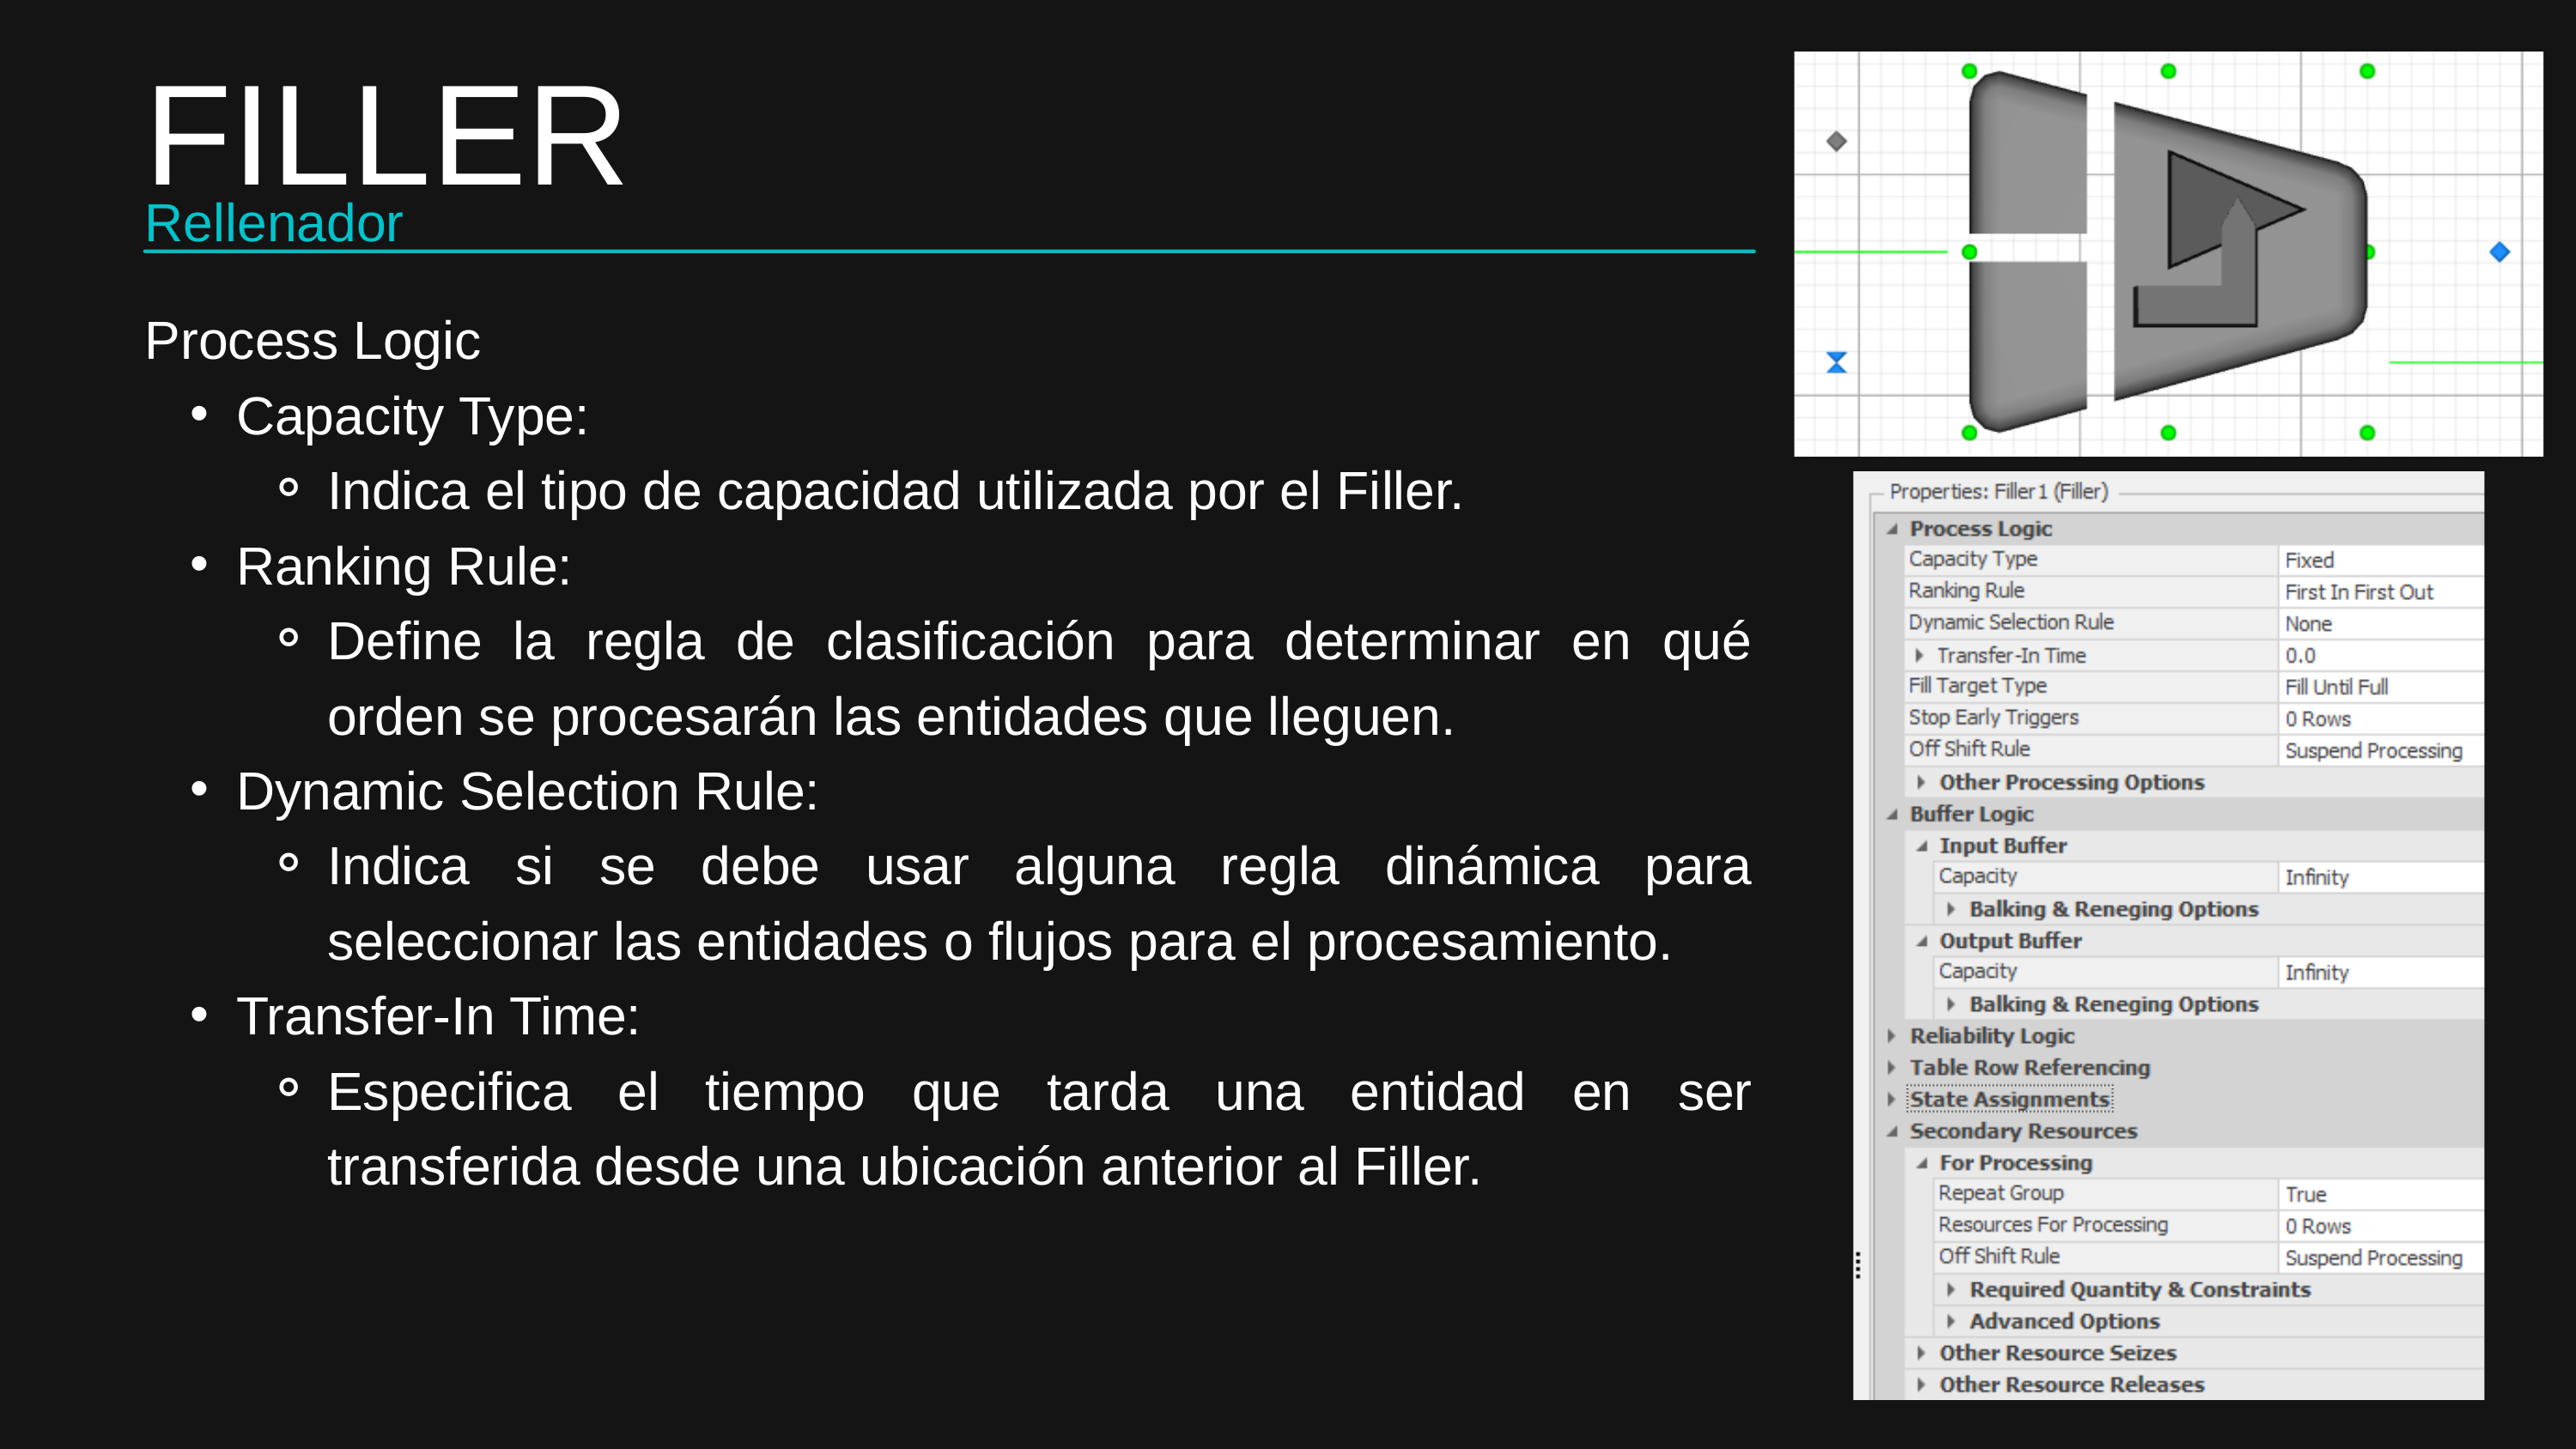

Process Logic
Capacity Type:
Indica el tipo de capacidad utilizada por el Filler.
Ranking Rule:
Define la regla de clasificación para determinar en qué orden se procesarán las entidades que lleguen.
Dynamic Selection Rule:
Indica si se debe usar alguna regla dinámica para seleccionar las entidades o flujos para el procesamiento.
Transfer-In Time:
Especifica el tiempo que tarda una entidad en ser transferida desde una ubicación anterior al Filler.

FILLER
Rellenador